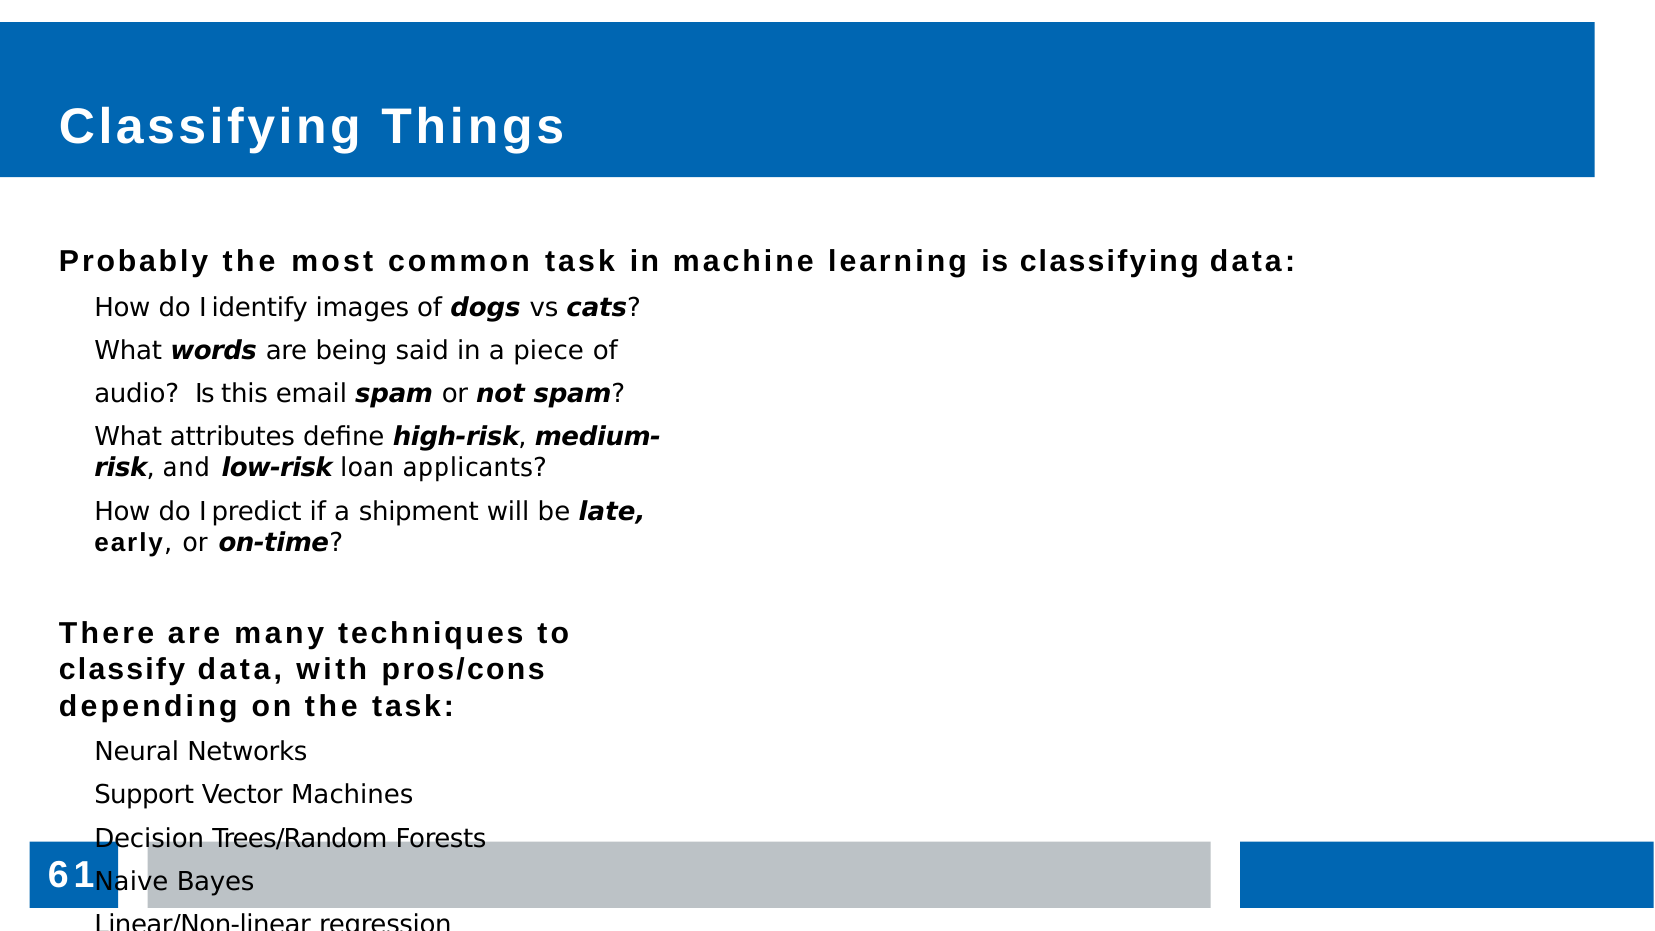

# Classifying Things
Probably the most common task in machine learning is classifying data:
How do I identify images of dogs vs cats?  What words are being said in a piece of audio?  Is this email spam or not spam?
What attributes define high-risk, medium-risk, and low-risk loan applicants?
How do I predict if a shipment will be late, early, or on-time?

There are many techniques to classify data, with pros/cons depending on the task:
Neural Networks  Support Vector Machines
Decision Trees/Random Forests  Naive Bayes
Linear/Non-linear regression
61